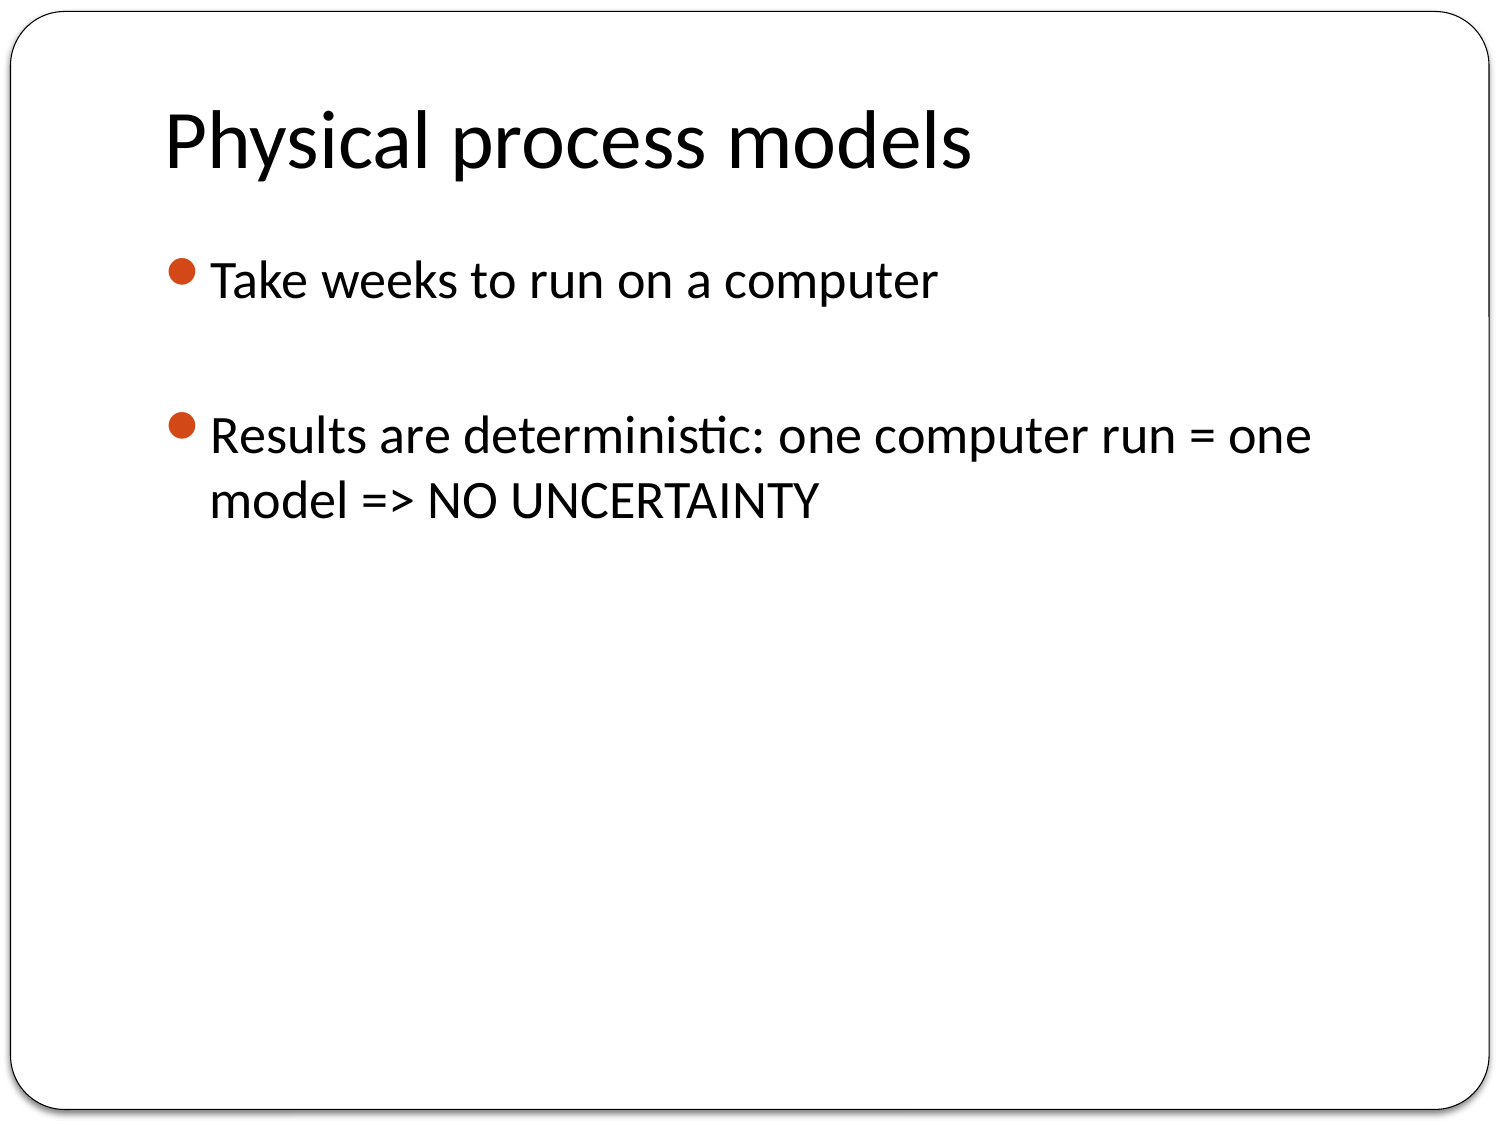

# Physical process models
Take weeks to run on a computer

Results are deterministic: one computer run = one model => NO UNCERTAINTY